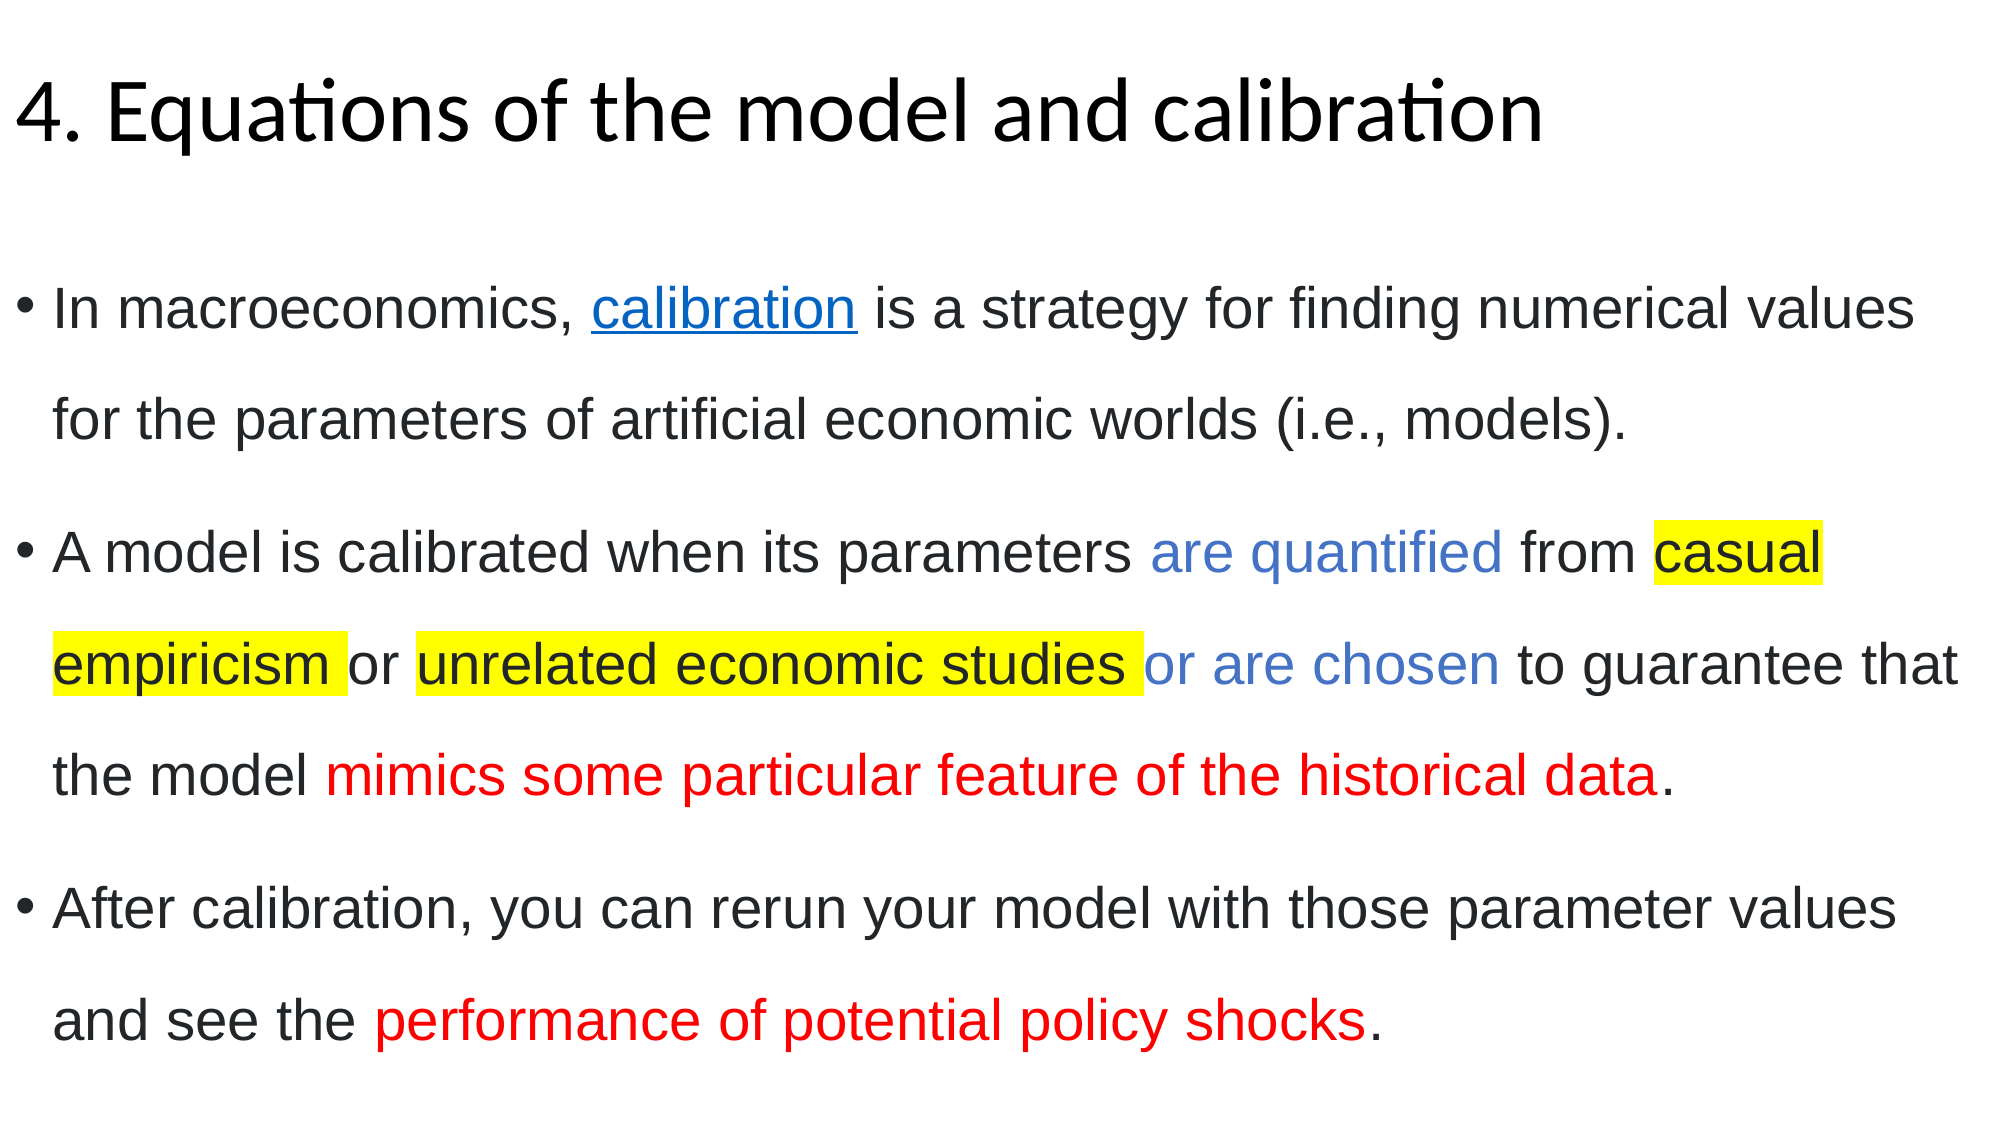

# 4. Equations of the model and calibration
In macroeconomics, calibration is a strategy for finding numerical values for the parameters of artificial economic worlds (i.e., models).
A model is calibrated when its parameters are quantified from casual empiricism or unrelated economic studies or are chosen to guarantee that the model mimics some particular feature of the historical data.
After calibration, you can rerun your model with those parameter values and see the performance of potential policy shocks.